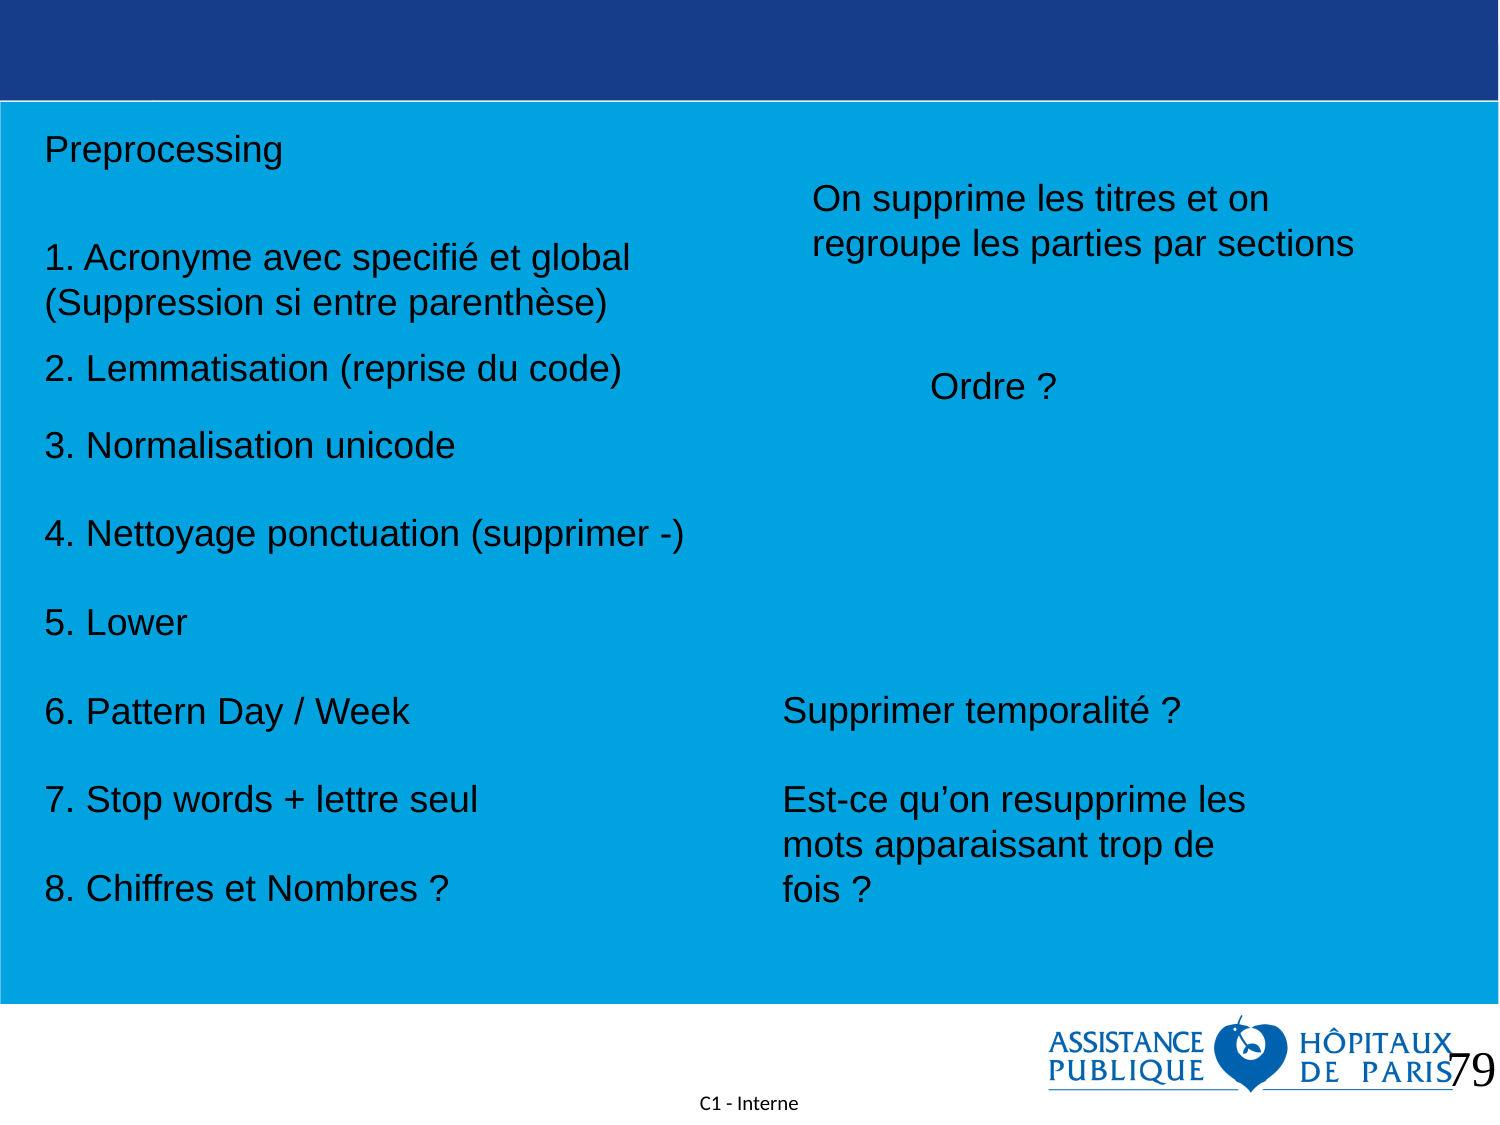

79
Preprocessing
On supprime les titres et on regroupe les parties par sections
1. Acronyme avec specifié et global
(Suppression si entre parenthèse)
2. Lemmatisation (reprise du code)
Ordre ?
3. Normalisation unicode
4. Nettoyage ponctuation (supprimer -)
5. Lower
Supprimer temporalité ?
6. Pattern Day / Week
7. Stop words + lettre seul
Est-ce qu’on resupprime les mots apparaissant trop de fois ?
8. Chiffres et Nombres ?
79